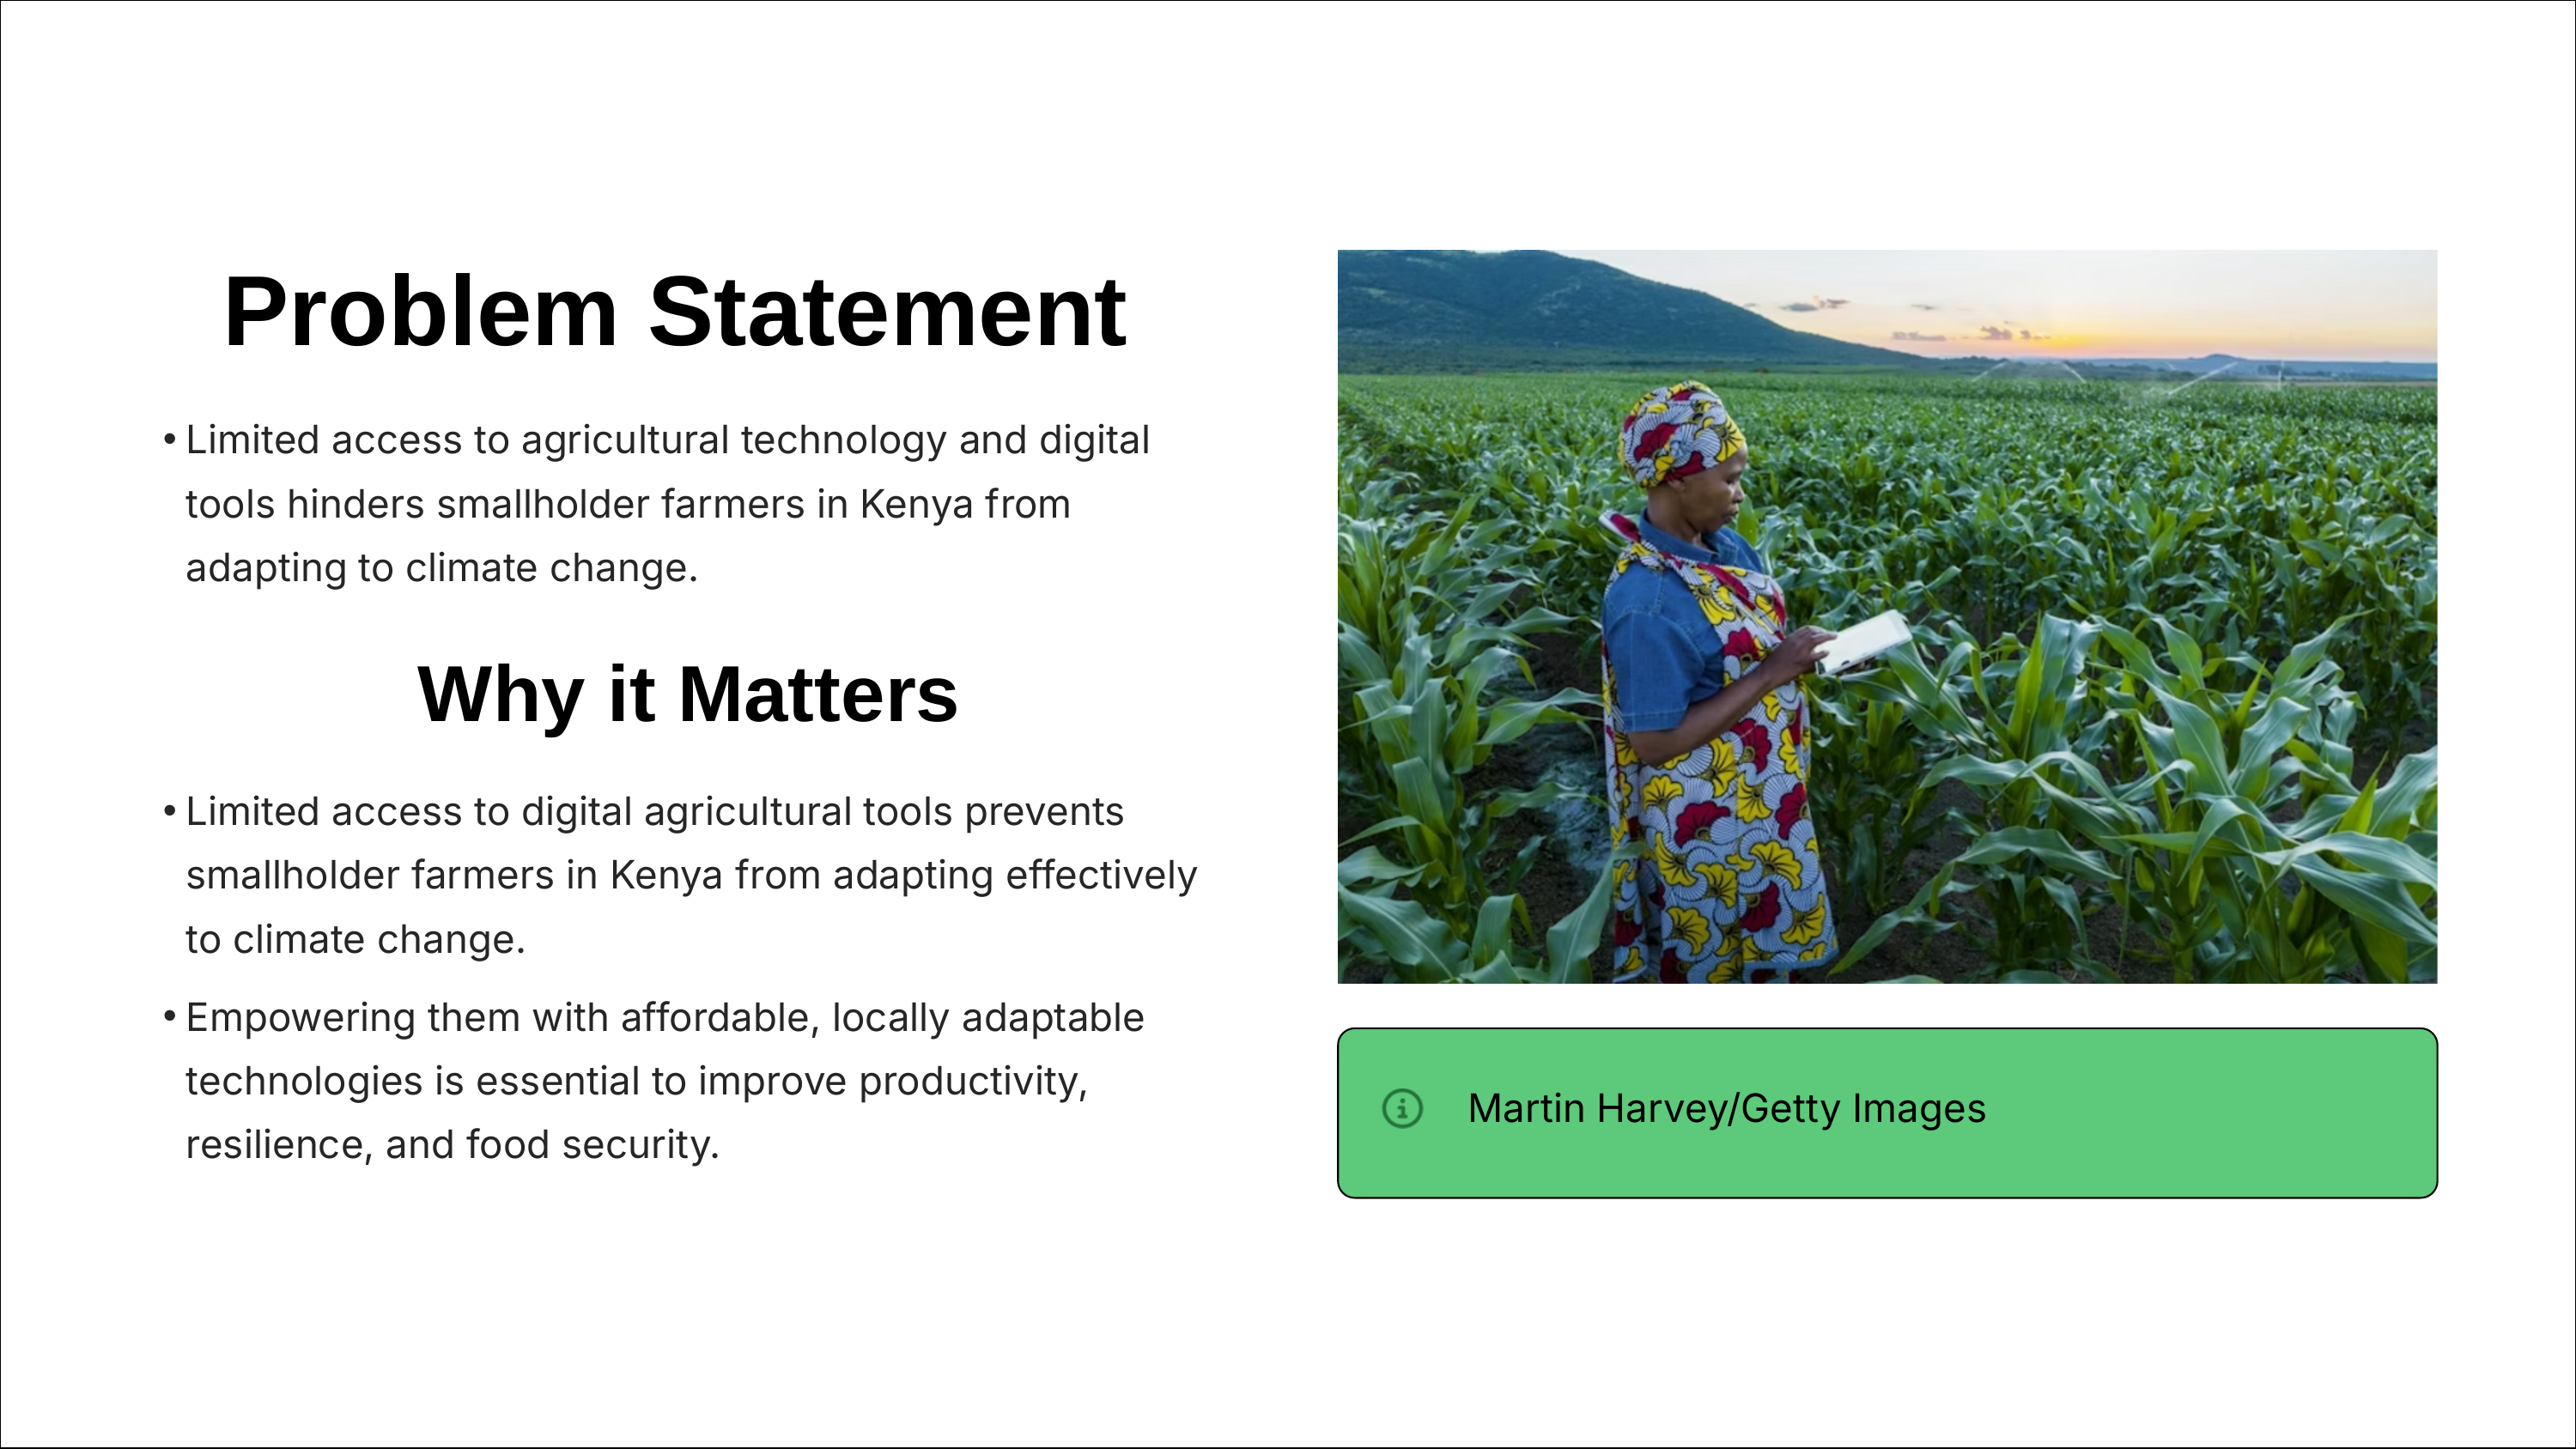

Problem Statement

Limited access to agricultural technology and digital tools hinders smallholder farmers in Kenya from adapting to climate change.
Why it Matters
Limited access to digital agricultural tools prevents smallholder farmers in Kenya from adapting effectively to climate change.
Empowering them with affordable, locally adaptable technologies is essential to improve productivity, resilience, and food security.

Martin Harvey/Getty Images